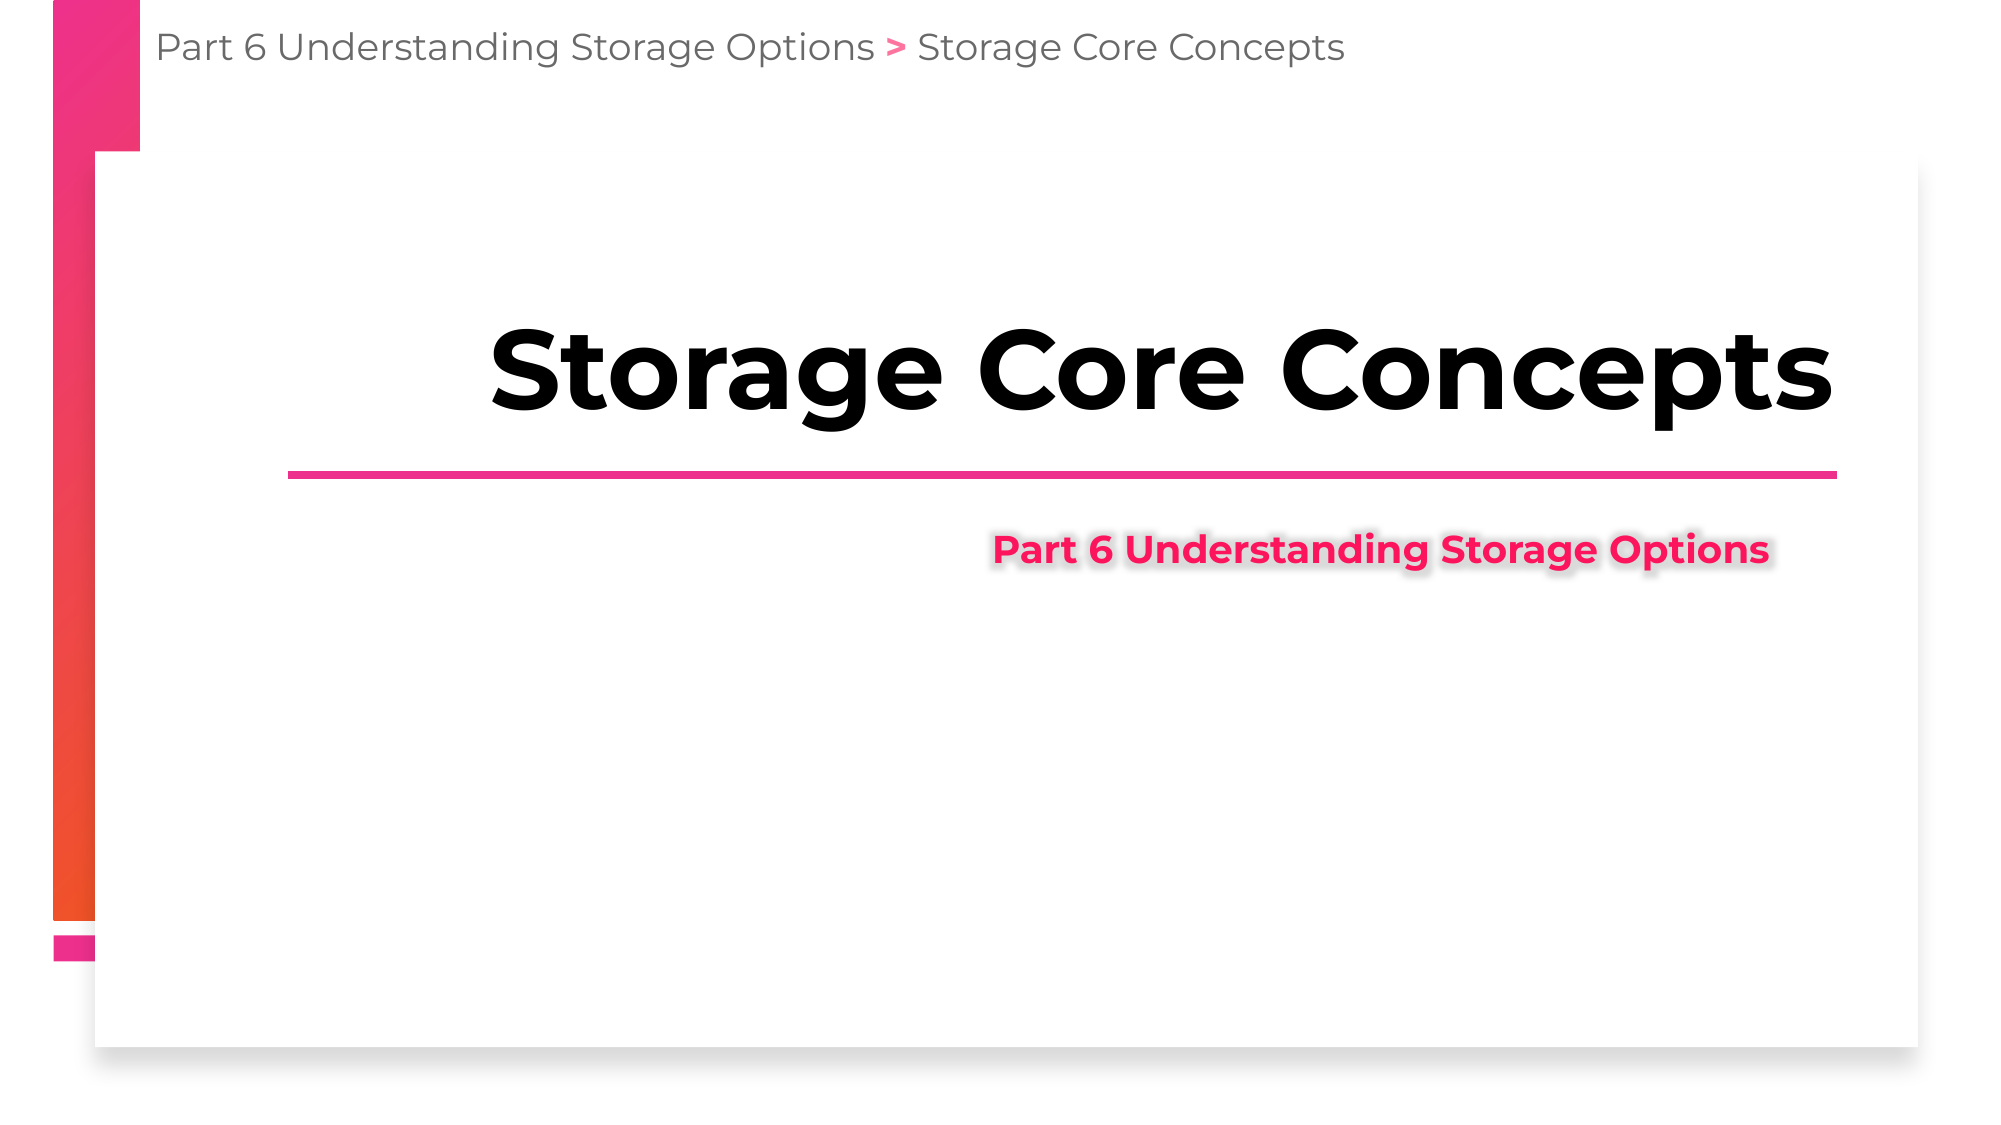

Part 6 Understanding Storage Options > Storage Core Concepts

Storage Core Concepts

Part 6 Understanding Storage Options